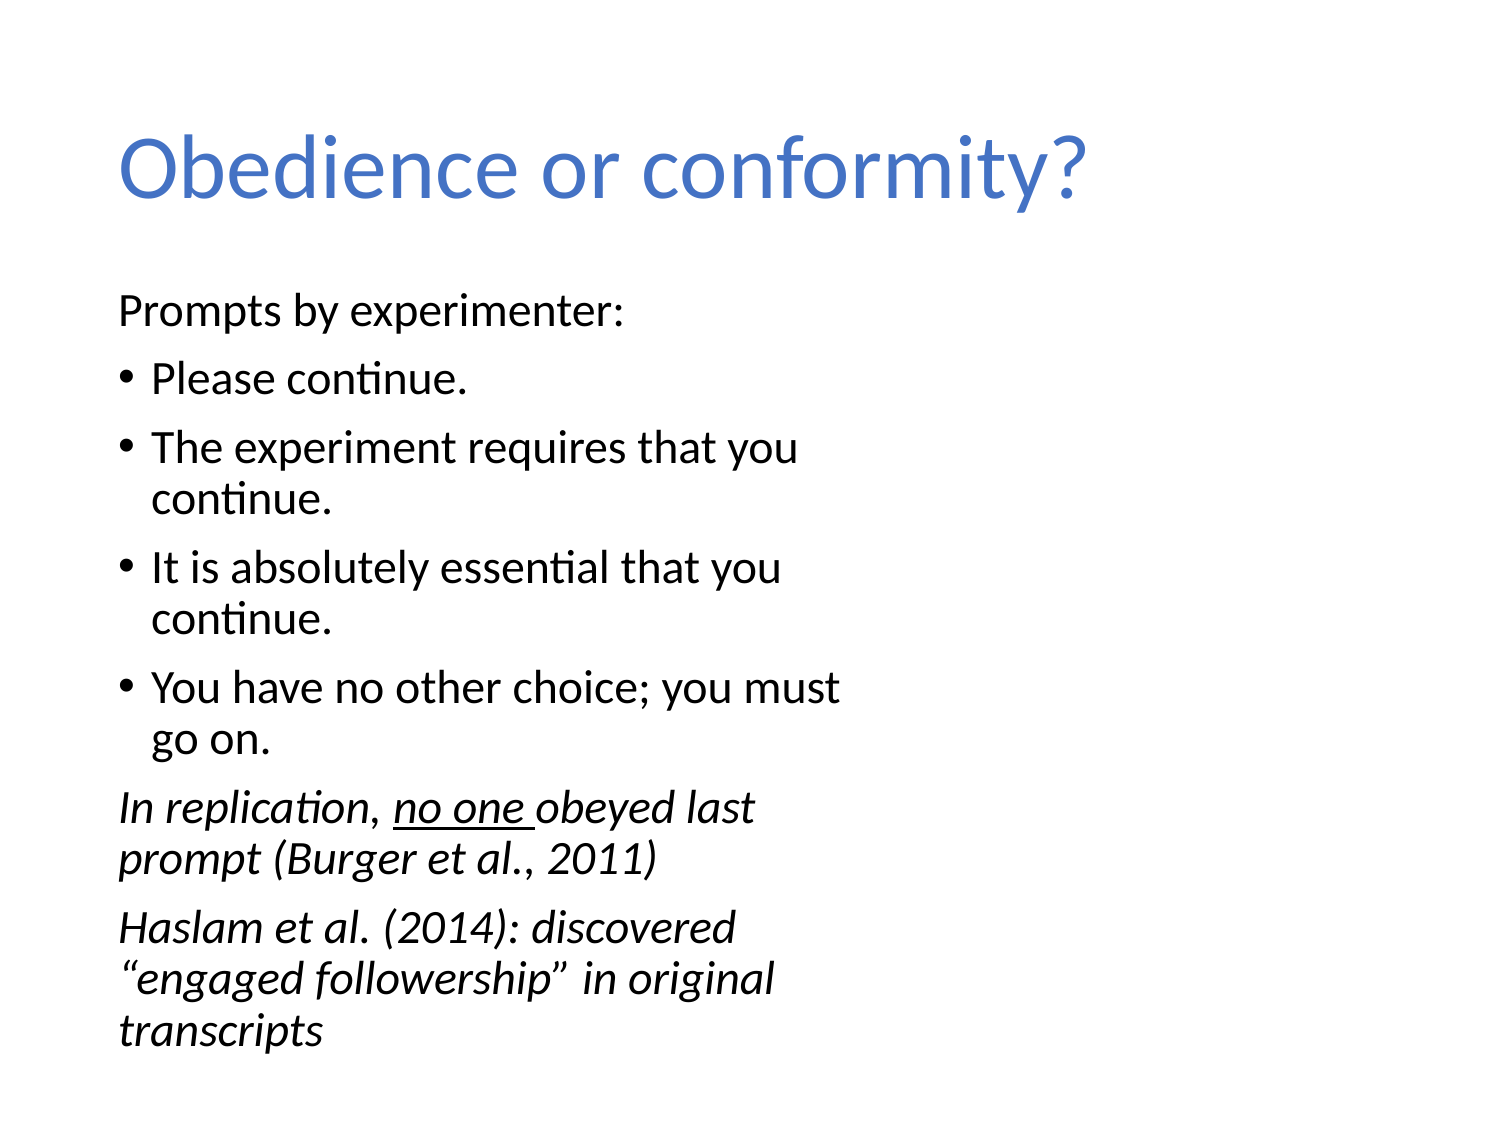

# Obedience or conformity?
Prompts by experimenter:
Please continue.
The experiment requires that you continue.
It is absolutely essential that you continue.
You have no other choice; you must go on.
In replication, no one obeyed last prompt (Burger et al., 2011)
Haslam et al. (2014): discovered “engaged followership” in original transcripts